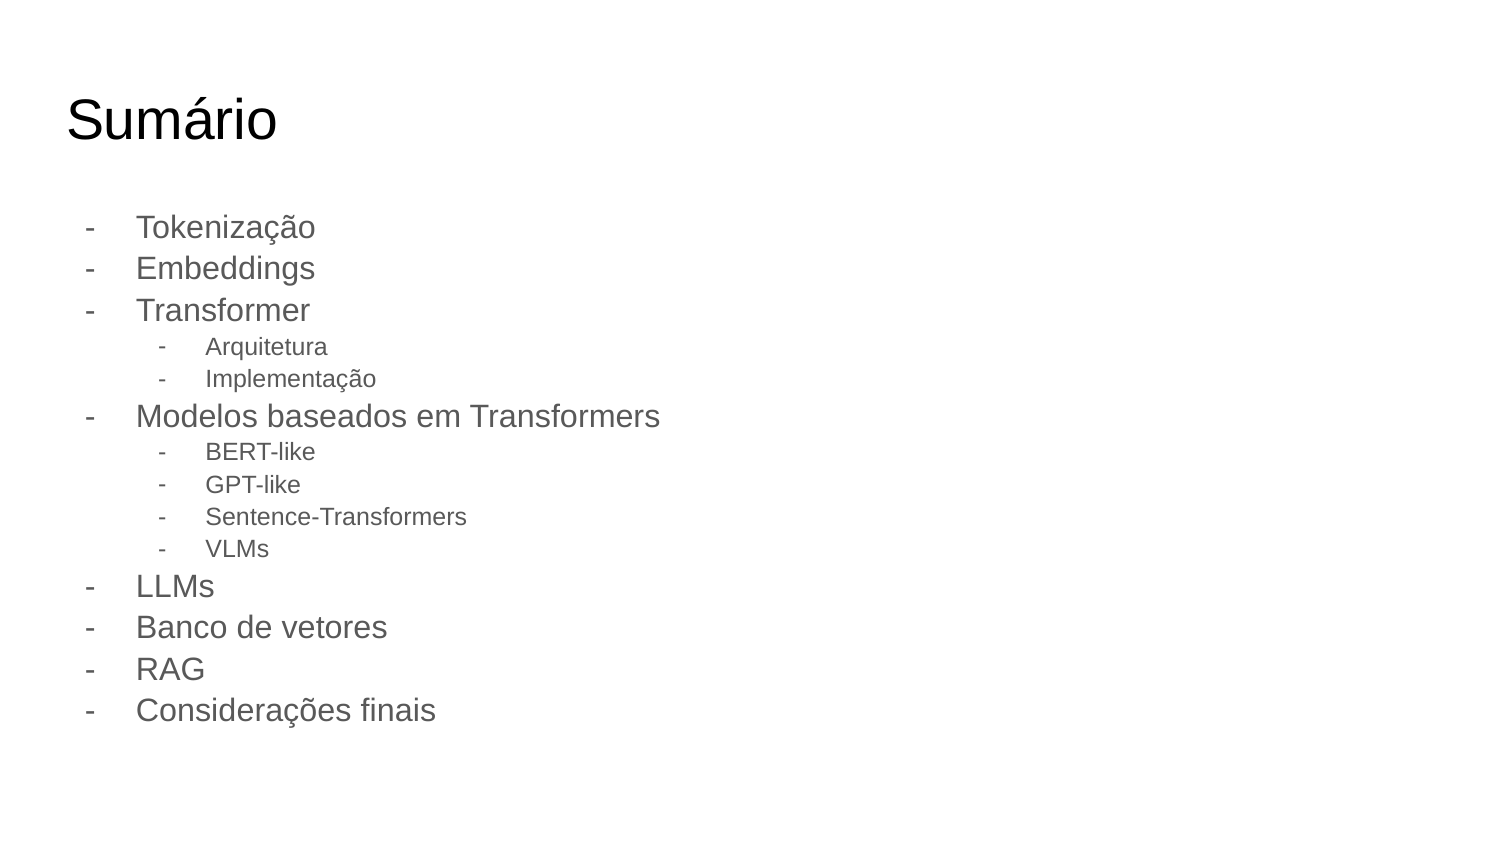

# Sumário
Tokenização
Embeddings
Transformer
Arquitetura
Implementação
Modelos baseados em Transformers
BERT-like
GPT-like
Sentence-Transformers
VLMs
LLMs
Banco de vetores
RAG
Considerações finais